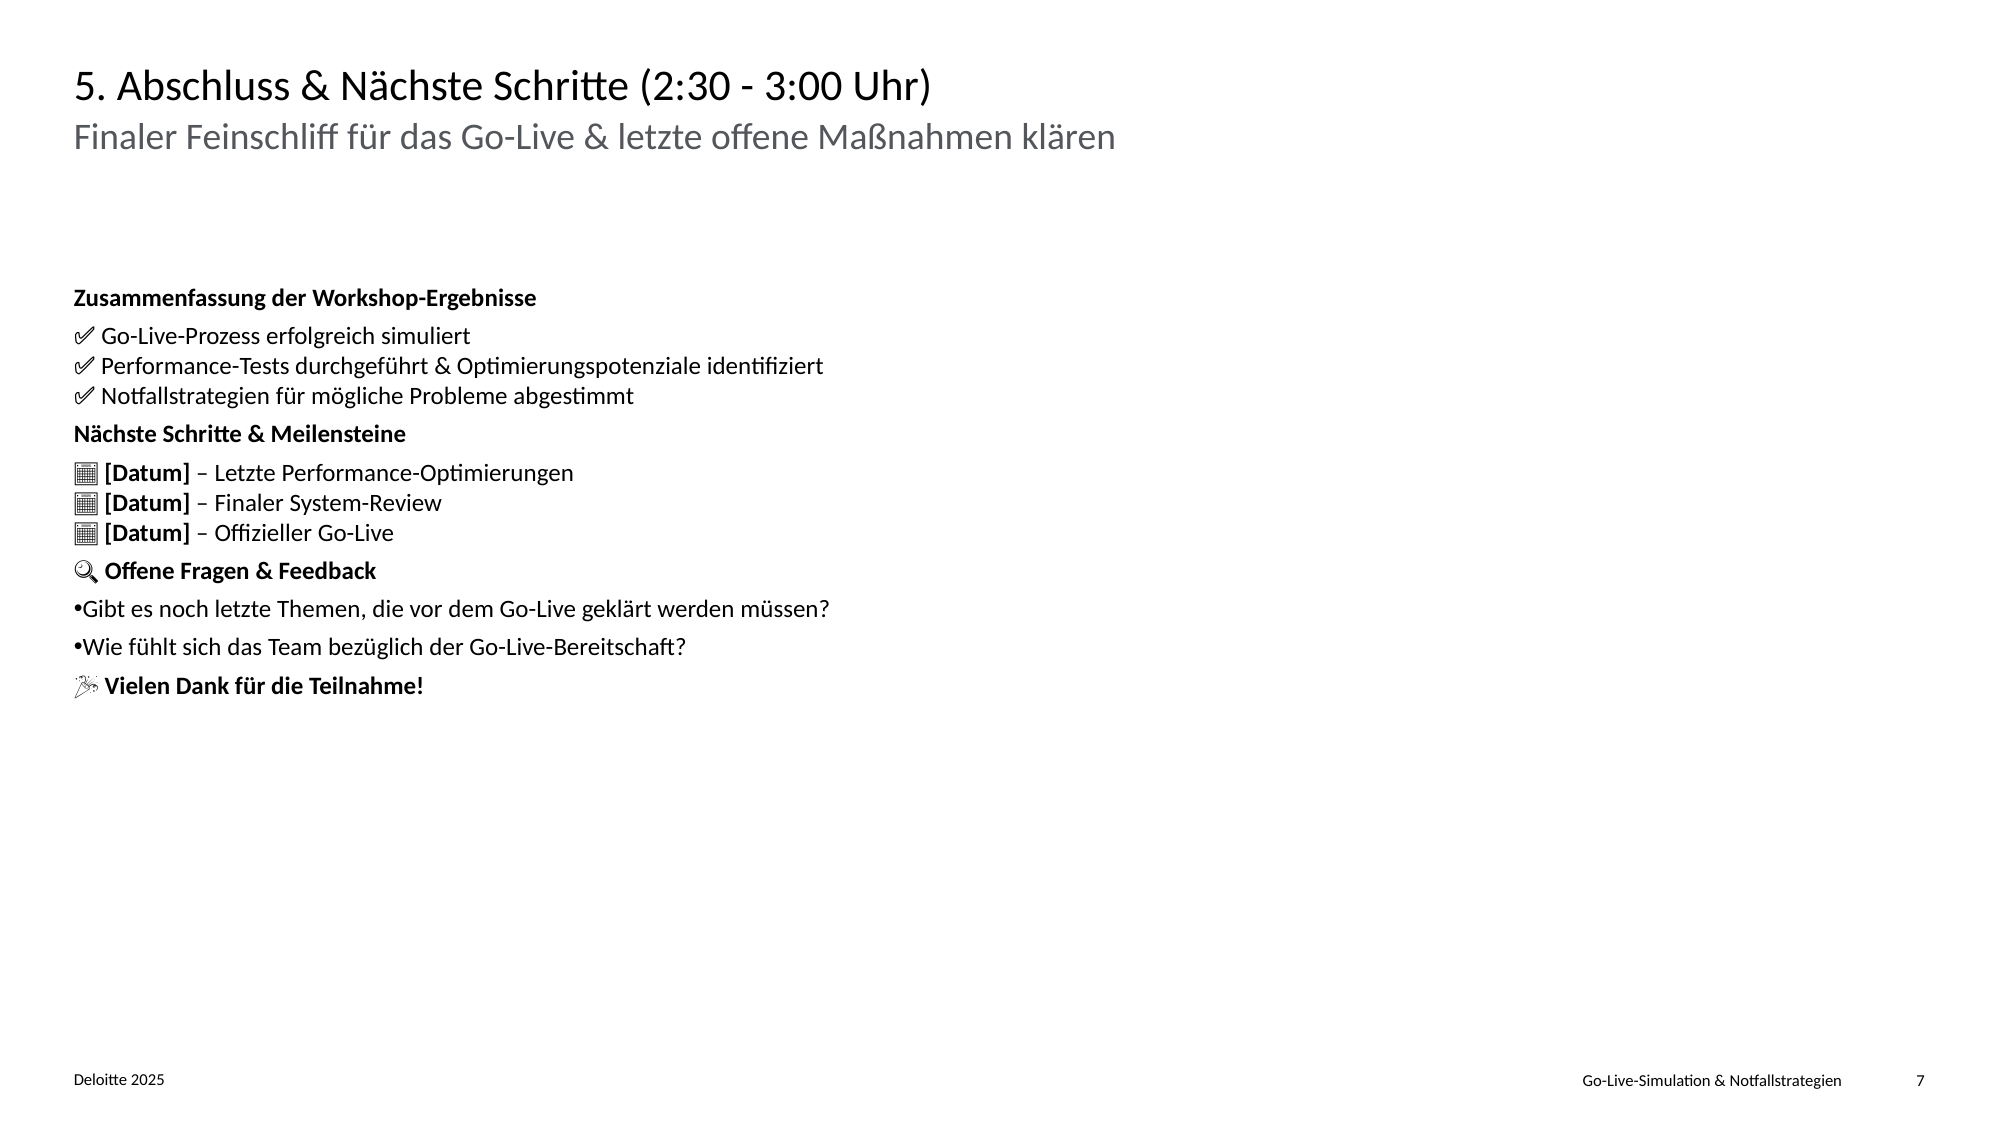

# 5. Abschluss & Nächste Schritte (2:30 - 3:00 Uhr)
Finaler Feinschliff für das Go-Live & letzte offene Maßnahmen klären
Zusammenfassung der Workshop-Ergebnisse
✅ Go-Live-Prozess erfolgreich simuliert
✅ Performance-Tests durchgeführt & Optimierungspotenziale identifiziert
✅ Notfallstrategien für mögliche Probleme abgestimmt
Nächste Schritte & Meilensteine
📅 [Datum] – Letzte Performance-Optimierungen
📅 [Datum] – Finaler System-Review
📅 [Datum] – Offizieller Go-Live
🔍 Offene Fragen & Feedback
Gibt es noch letzte Themen, die vor dem Go-Live geklärt werden müssen?
Wie fühlt sich das Team bezüglich der Go-Live-Bereitschaft?
🎉 Vielen Dank für die Teilnahme!